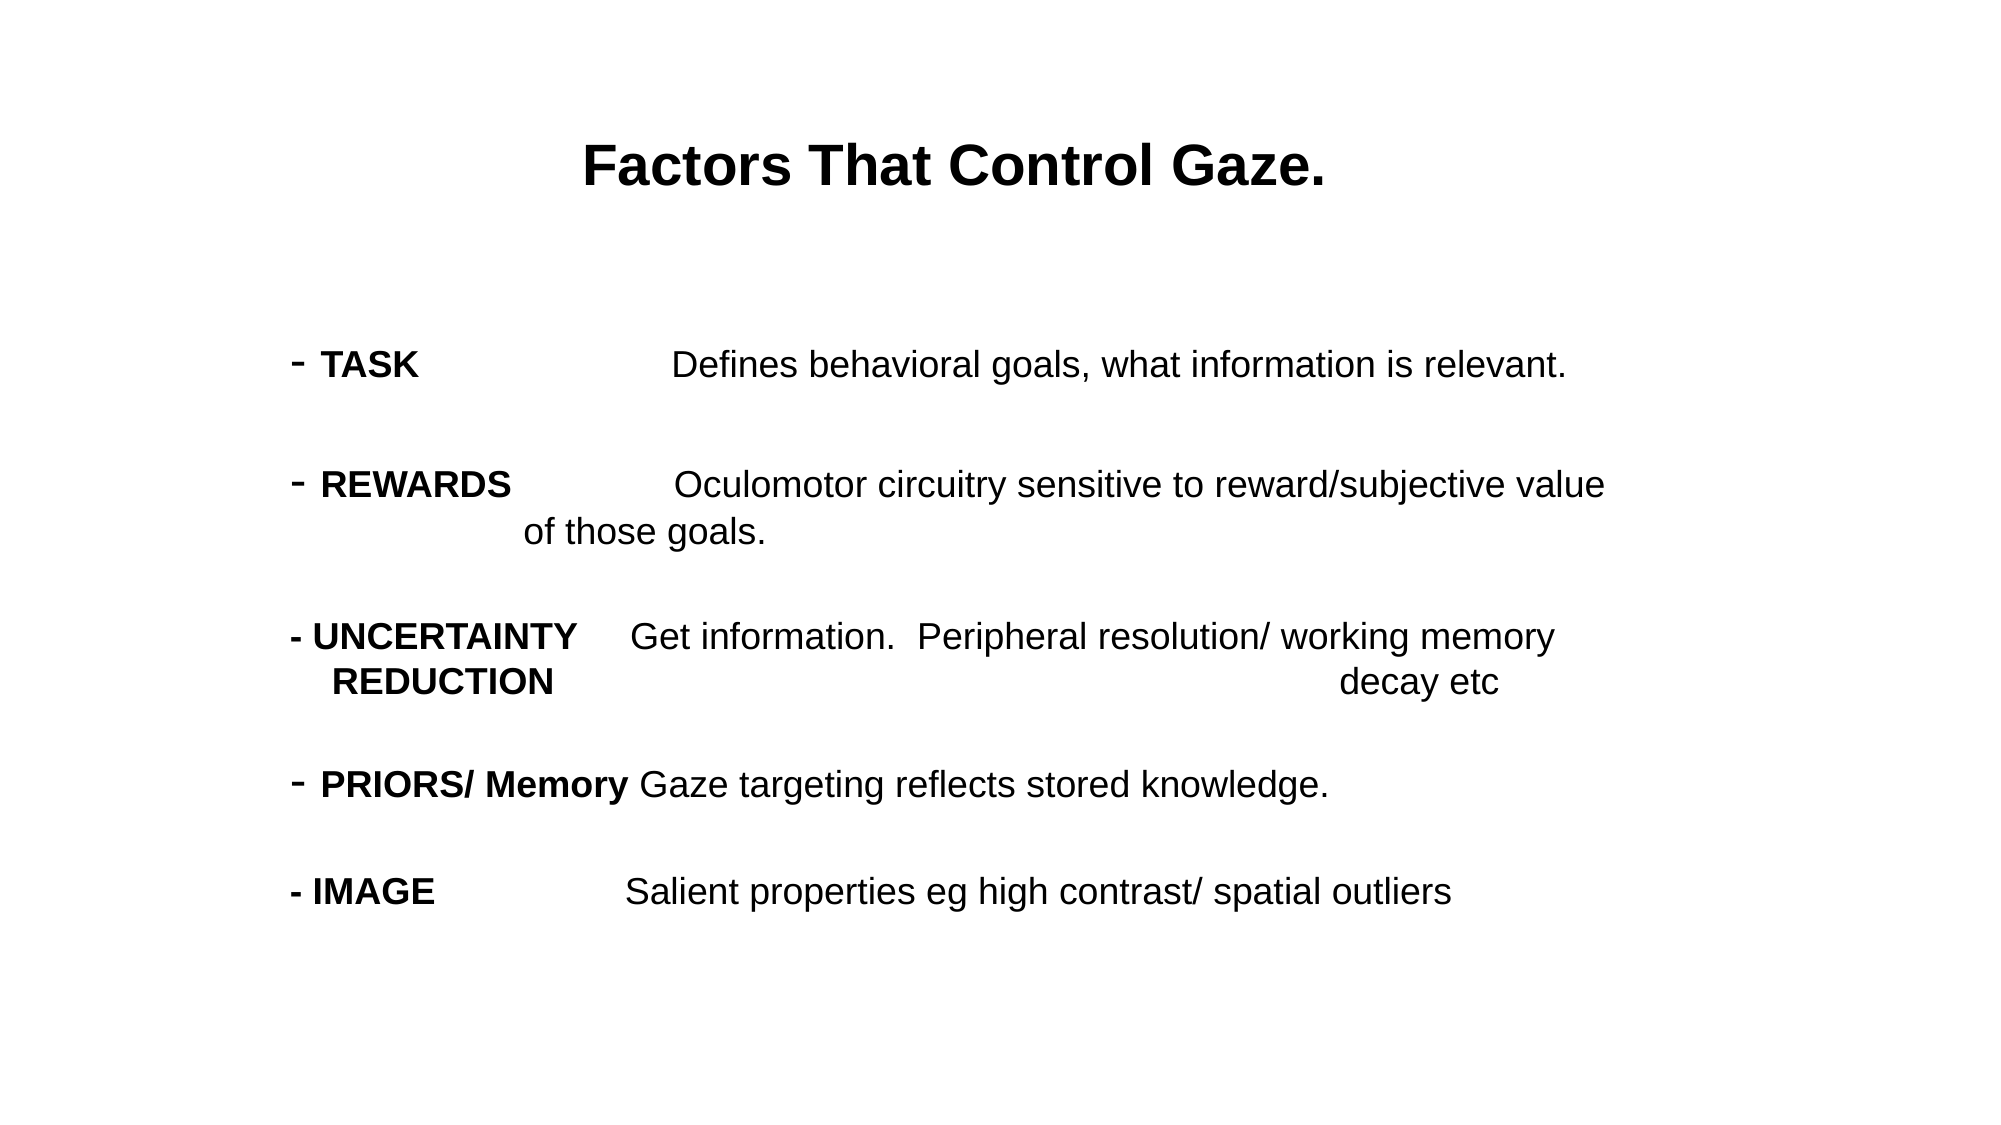

Factors That Control Gaze.

- TASK                  Defines behavioral goals, what information is relevant.

- REWARDS	      Oculomotor circuitry sensitive to reward/subjective value 		        of those goals.

- UNCERTAINTY     Get information.  Peripheral resolution/ working memory
    REDUCTION                                                                           decay etc
- PRIORS/ Memory Gaze targeting reflects stored knowledge.

- IMAGE                  Salient properties eg high contrast/ spatial outliers